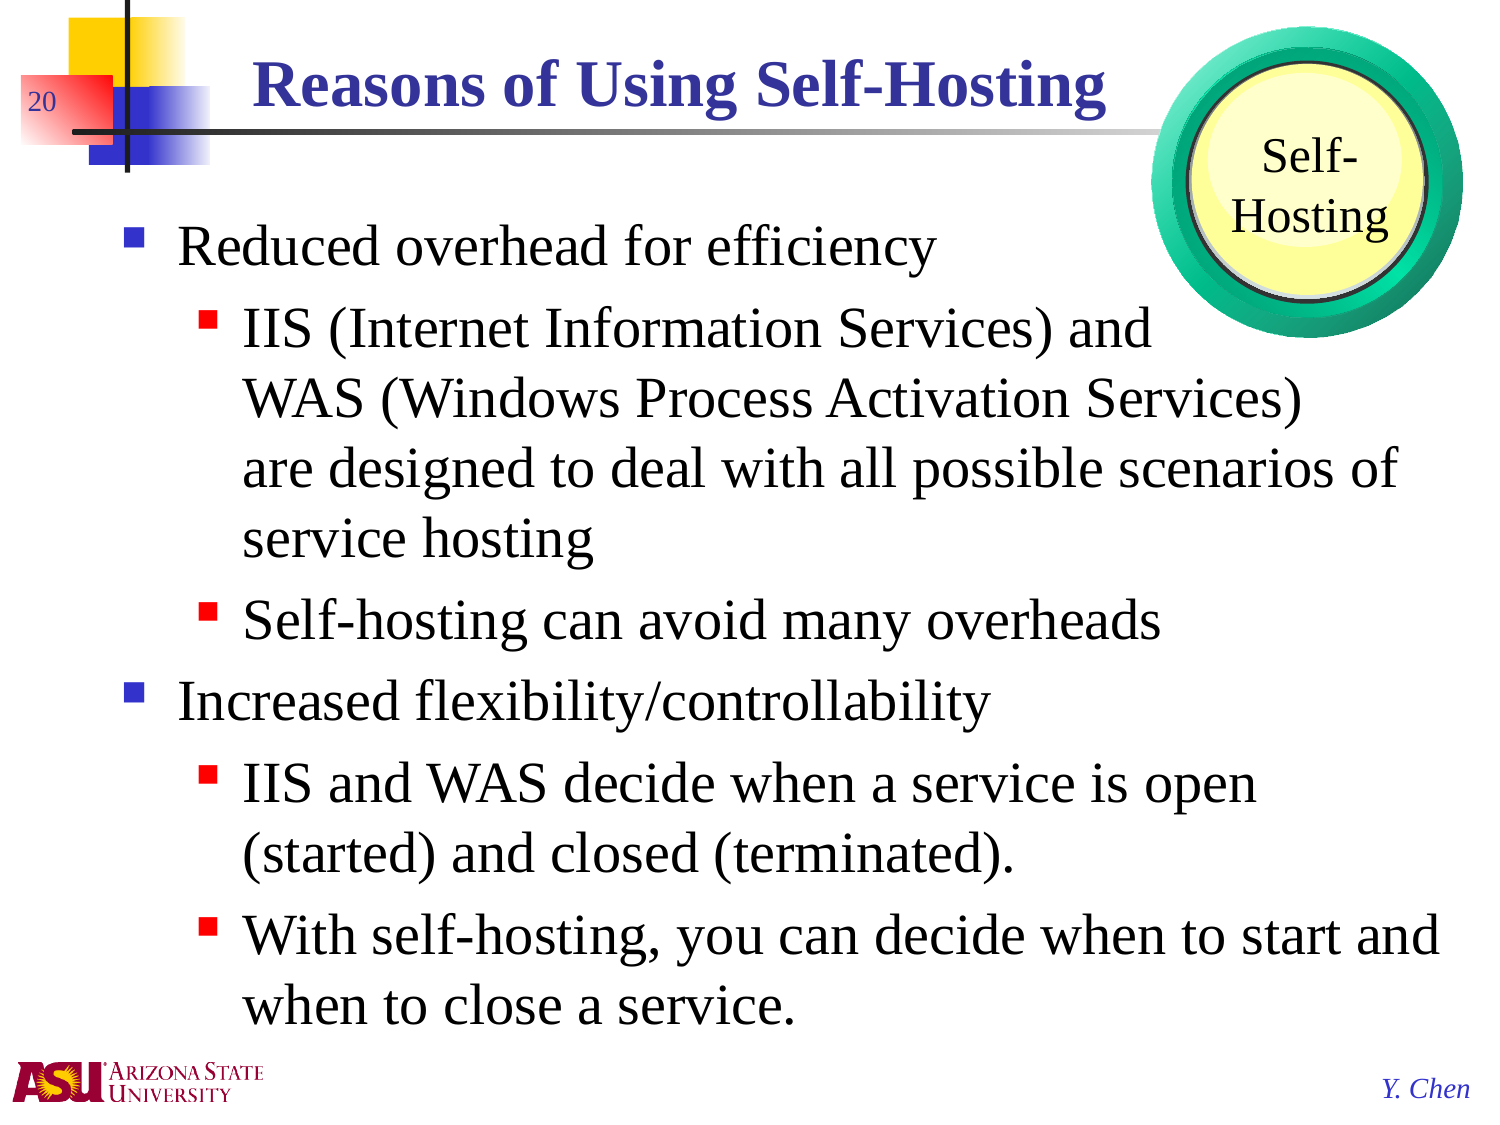

# Reasons of Using Self-Hosting

Self-
Hosting
20
Reduced overhead for efficiency
IIS (Internet Information Services) and
WAS (Windows Process Activation Services)
are designed to deal with all possible scenarios of service hosting
Self-hosting can avoid many overheads
Increased flexibility/controllability
IIS and WAS decide when a service is open (started) and closed (terminated).
With self-hosting, you can decide when to start and when to close a service.